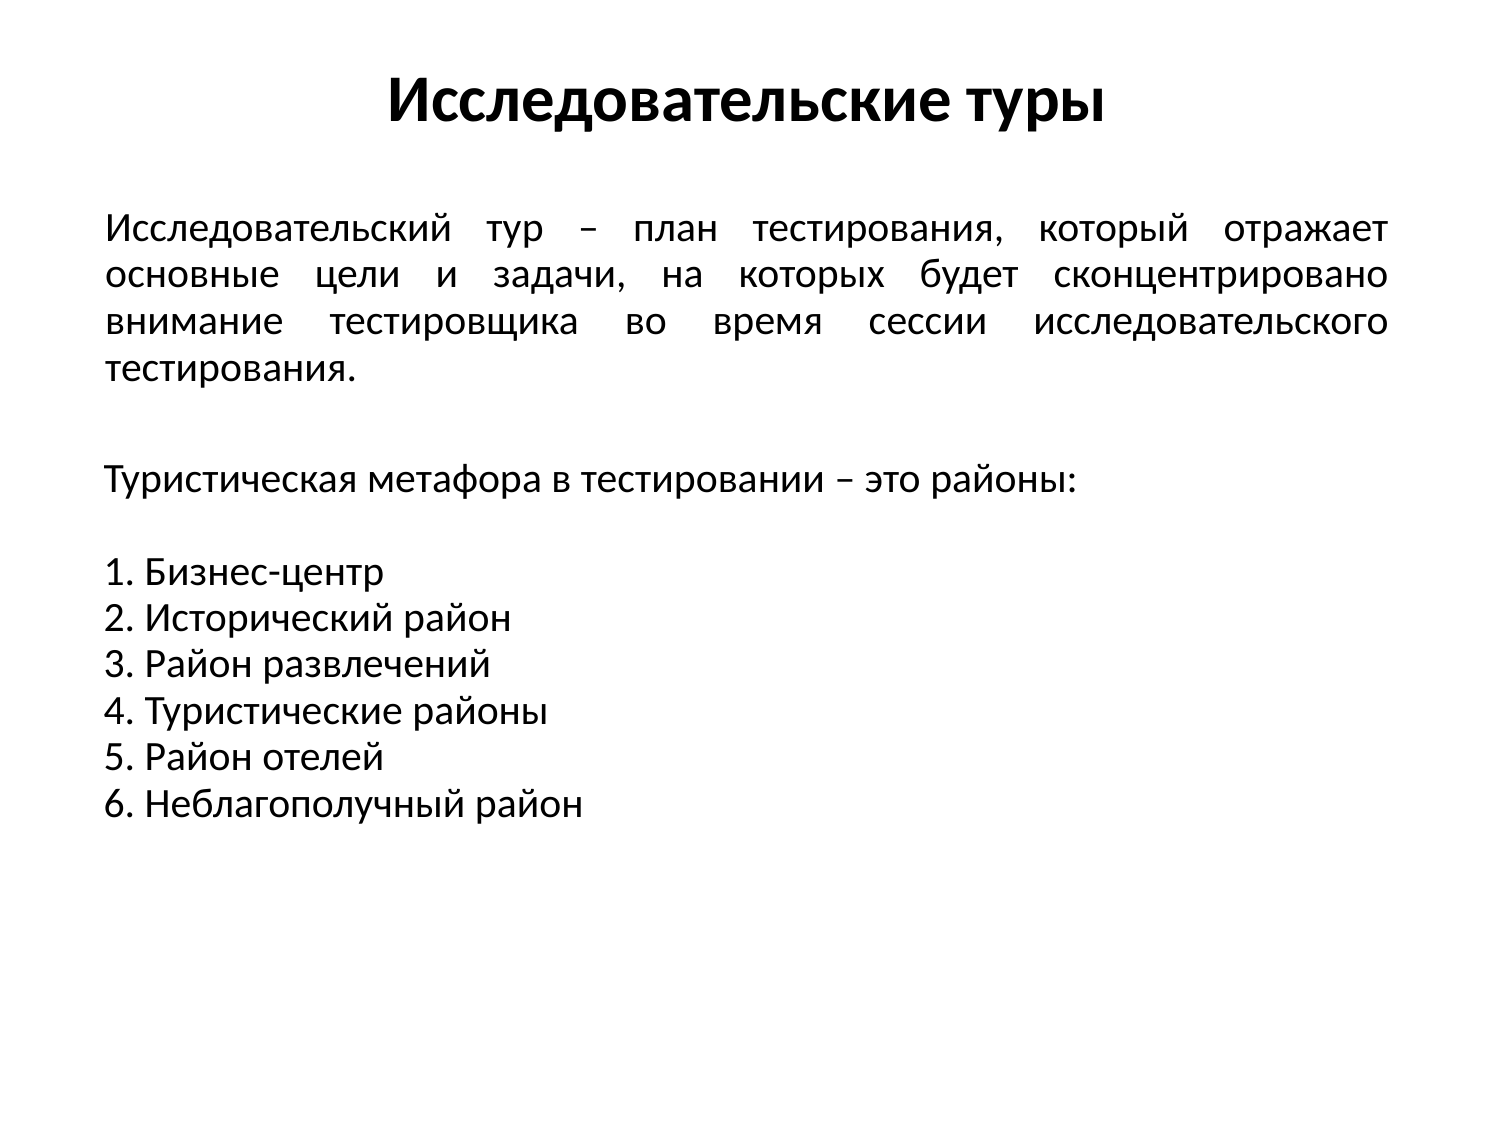

Исследовательские туры
Исследовательский тур – план тестирования, который отражает основные цели и задачи, на которых будет сконцентрировано внимание тестировщика во время сессии исследовательского тестирования.
Туристическая метафора в тестировании – это районы:

1. Бизнес-центр
2. Исторический район
3. Район развлечений
4. Туристические районы
5. Район отелей
6. Неблагополучный район